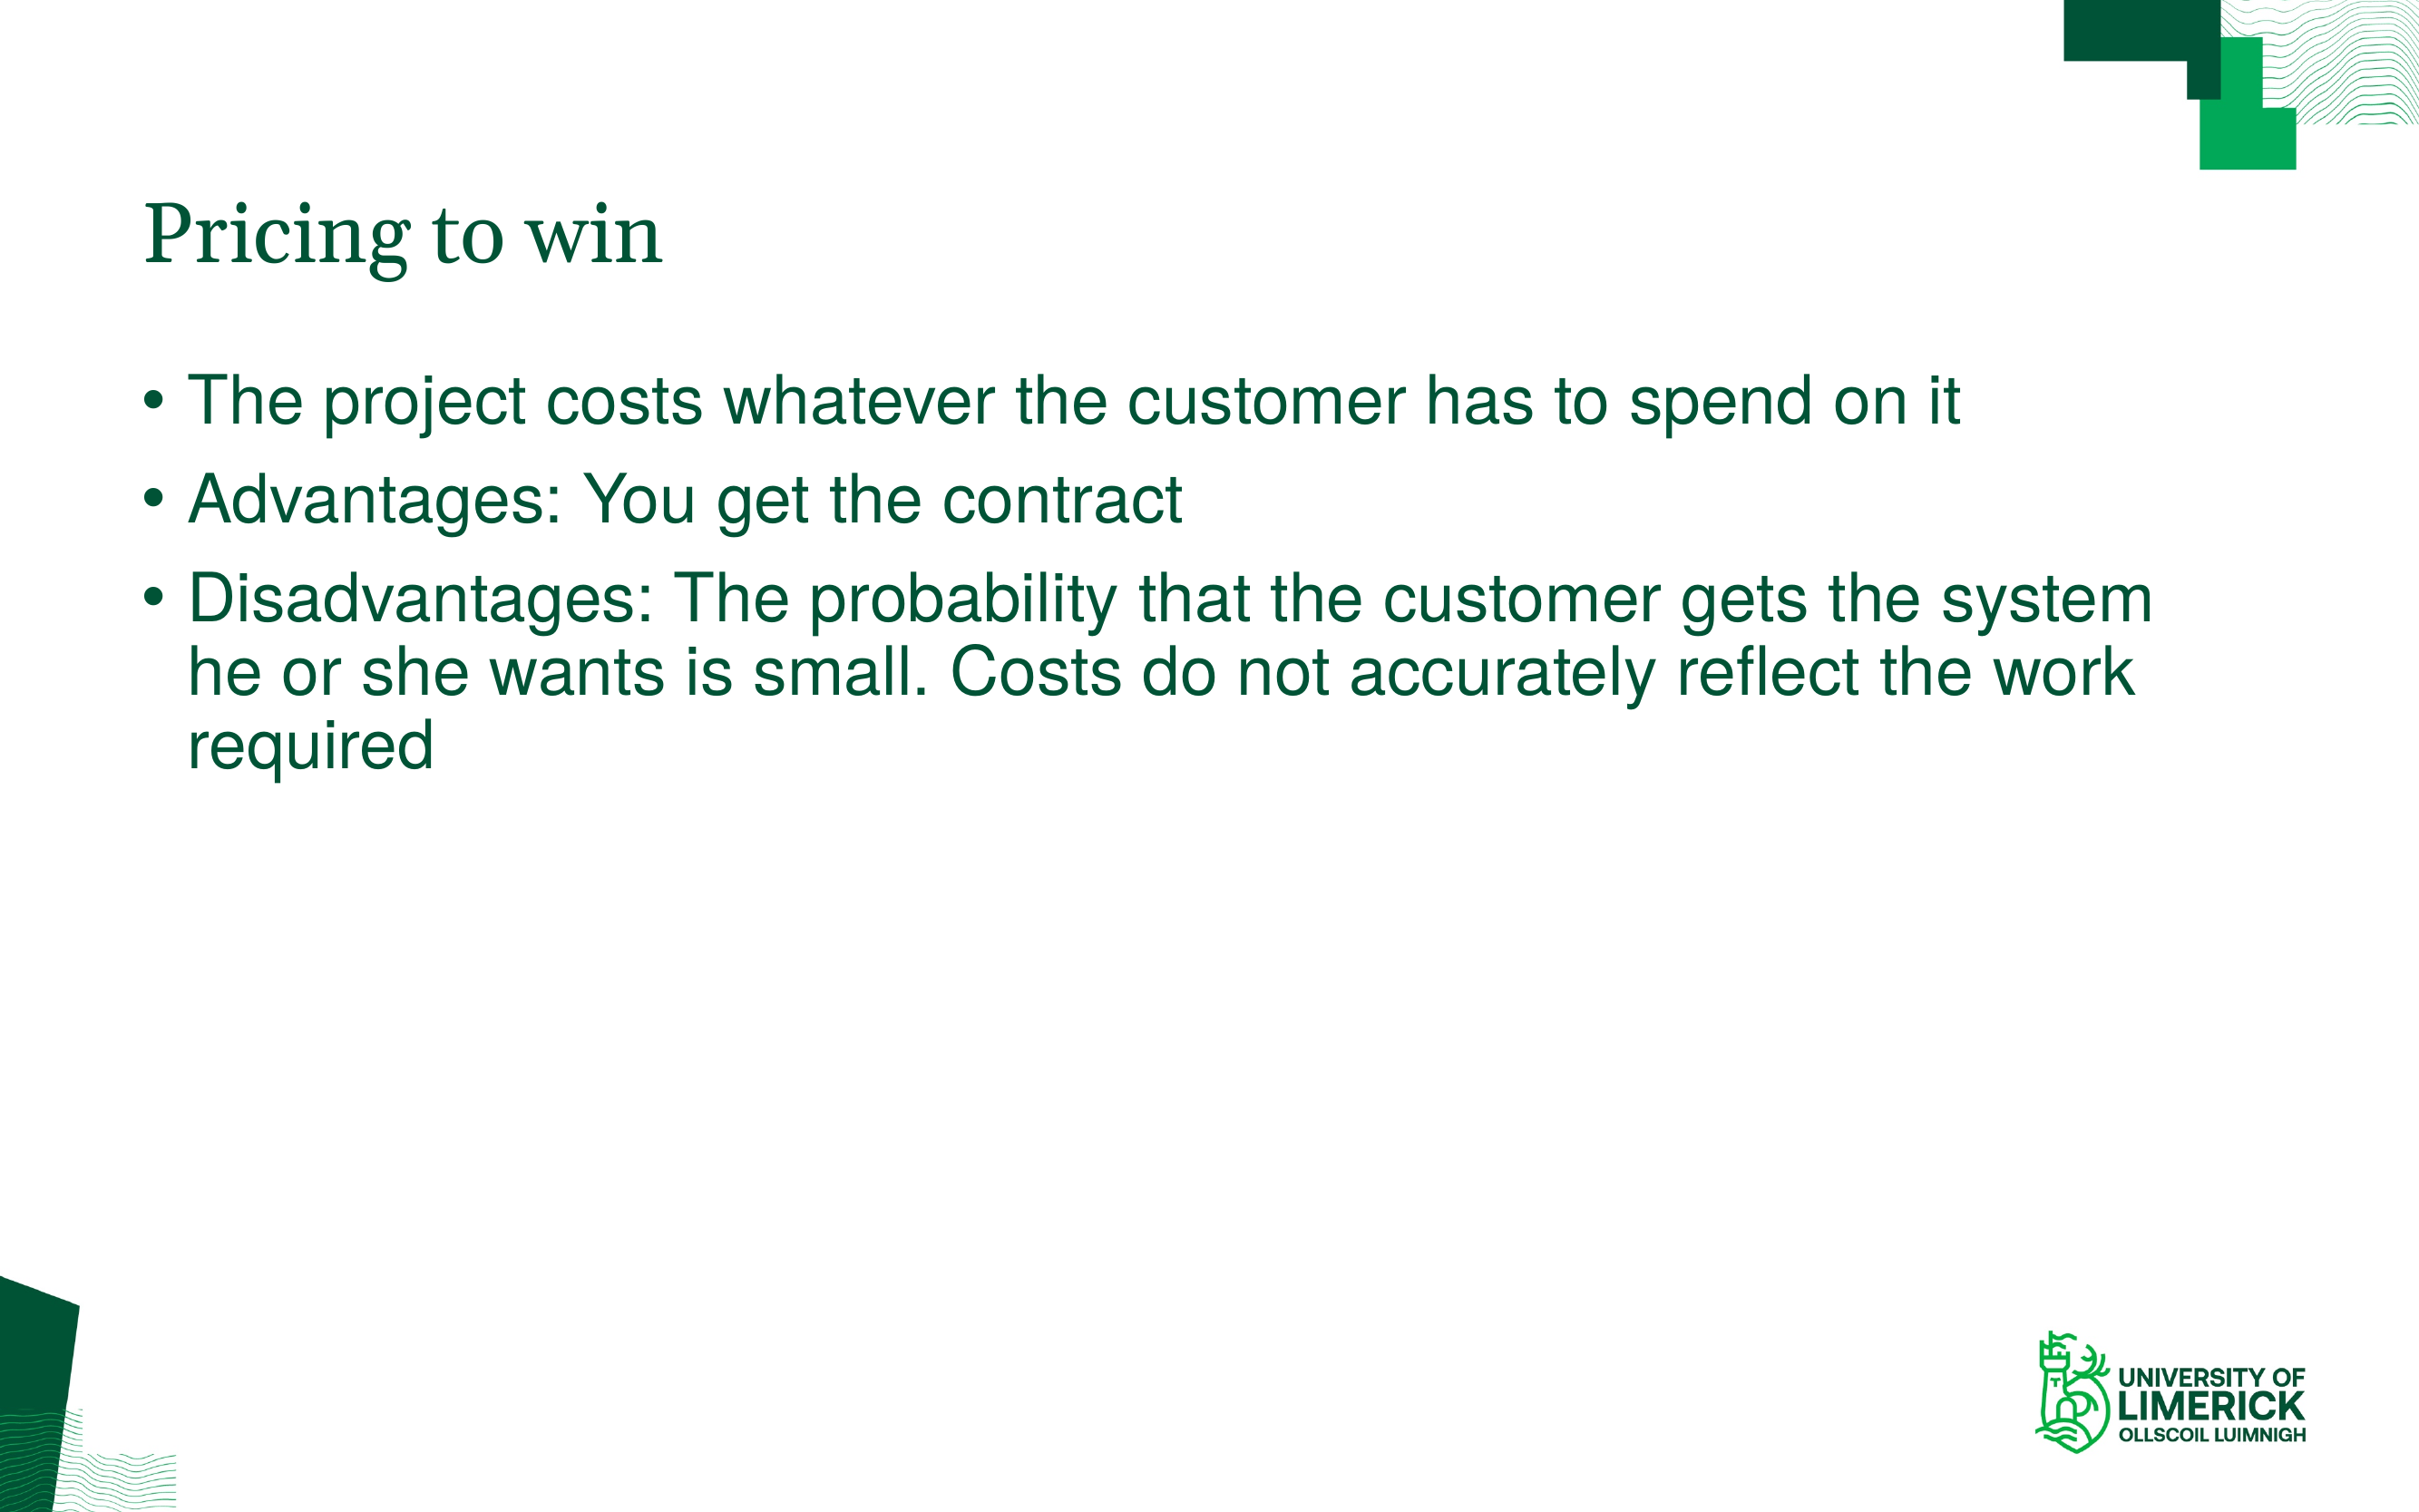

# Pricing to win
The project costs whatever the customer has to spend on it
Advantages: You get the contract
Disadvantages: The probability that the customer gets the system he or she wants is small. Costs do not accurately reflect the work
required